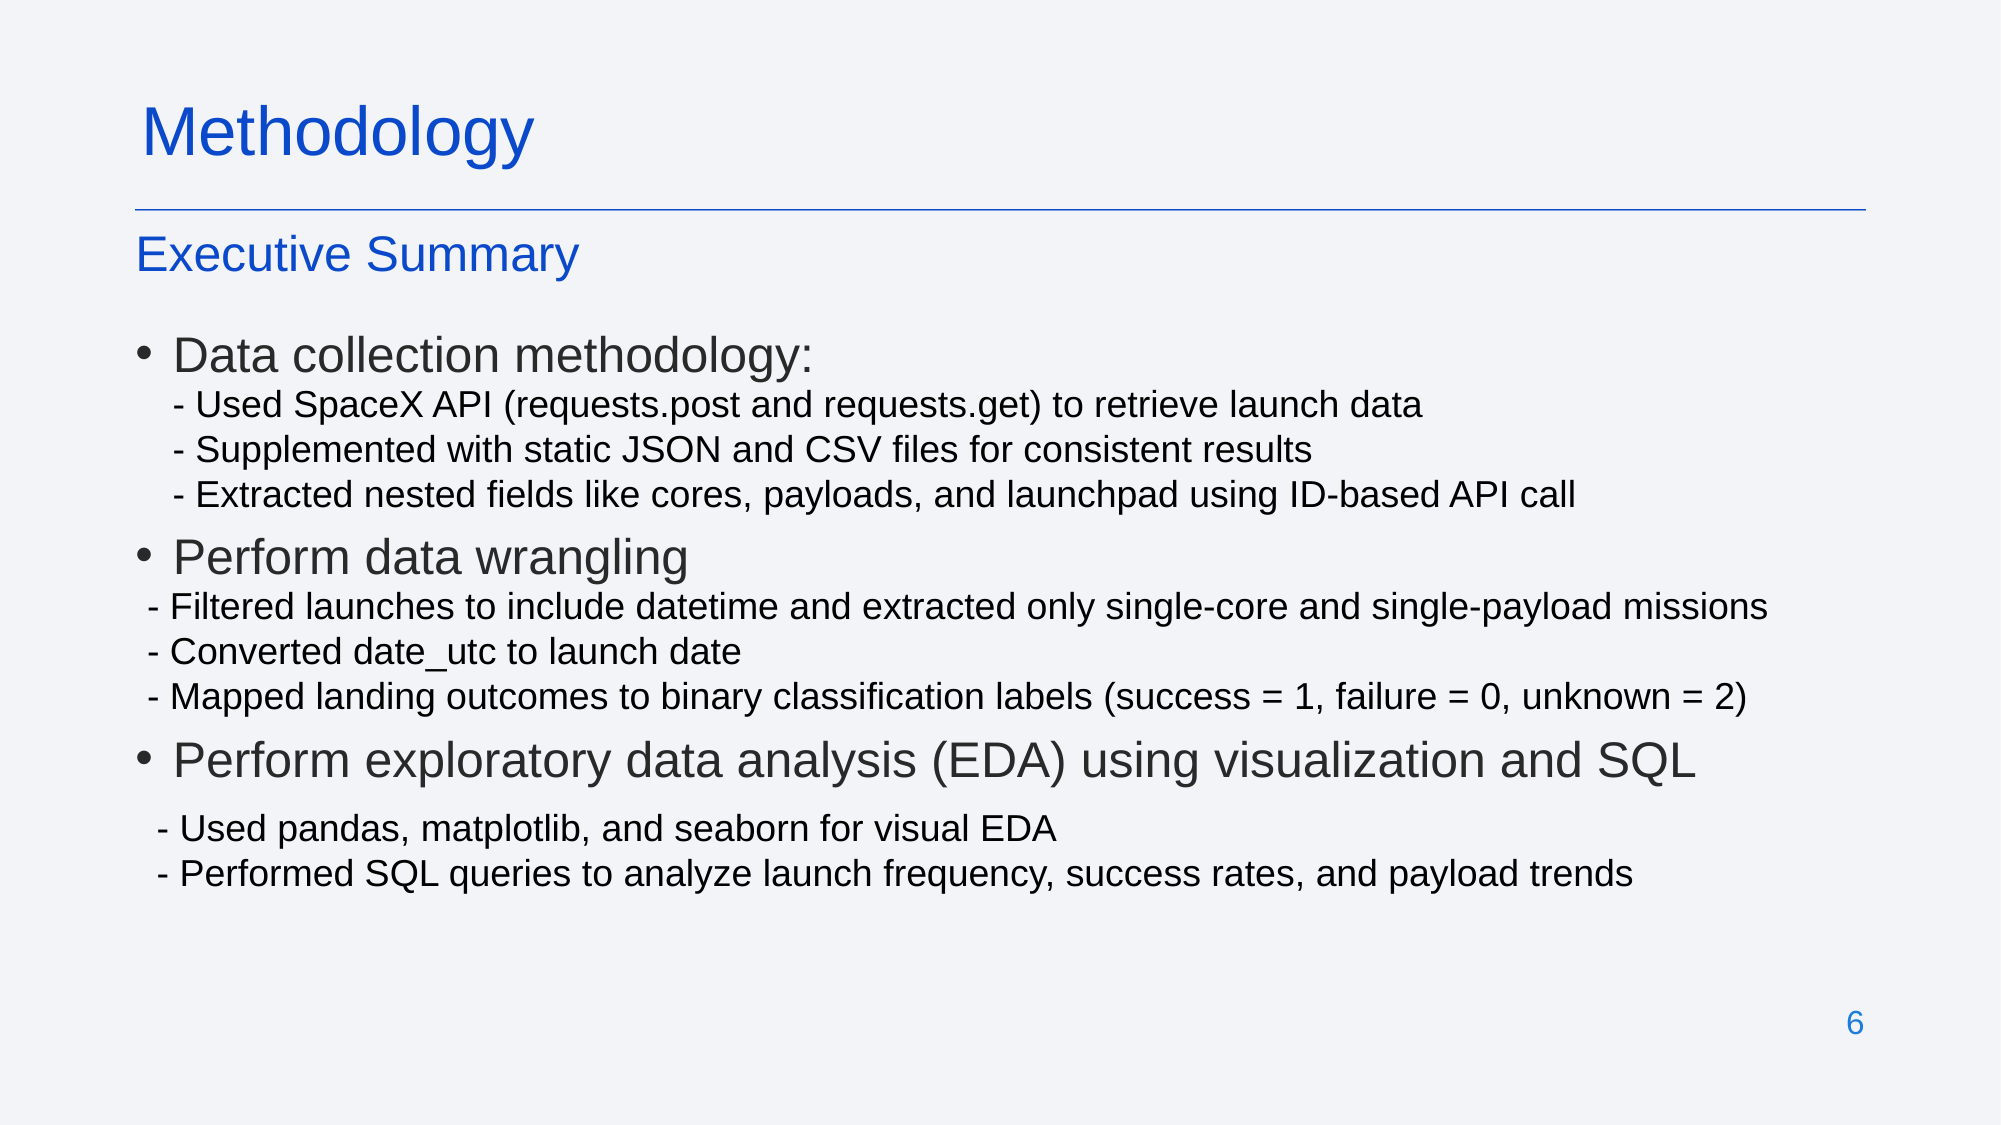

Methodology
Executive Summary
Data collection methodology:

Perform data wrangling

Perform exploratory data analysis (EDA) using visualization and SQL

- Used SpaceX API (requests.post and requests.get) to retrieve launch data
- Supplemented with static JSON and CSV files for consistent results
- Extracted nested fields like cores, payloads, and launchpad using ID-based API call

- Filtered launches to include datetime and extracted only single-core and single-payload missions
- Converted date_utc to launch date
- Mapped landing outcomes to binary classification labels (success = 1, failure = 0, unknown = 2)
- Used pandas, matplotlib, and seaborn for visual EDA
- Performed SQL queries to analyze launch frequency, success rates, and payload trends
6